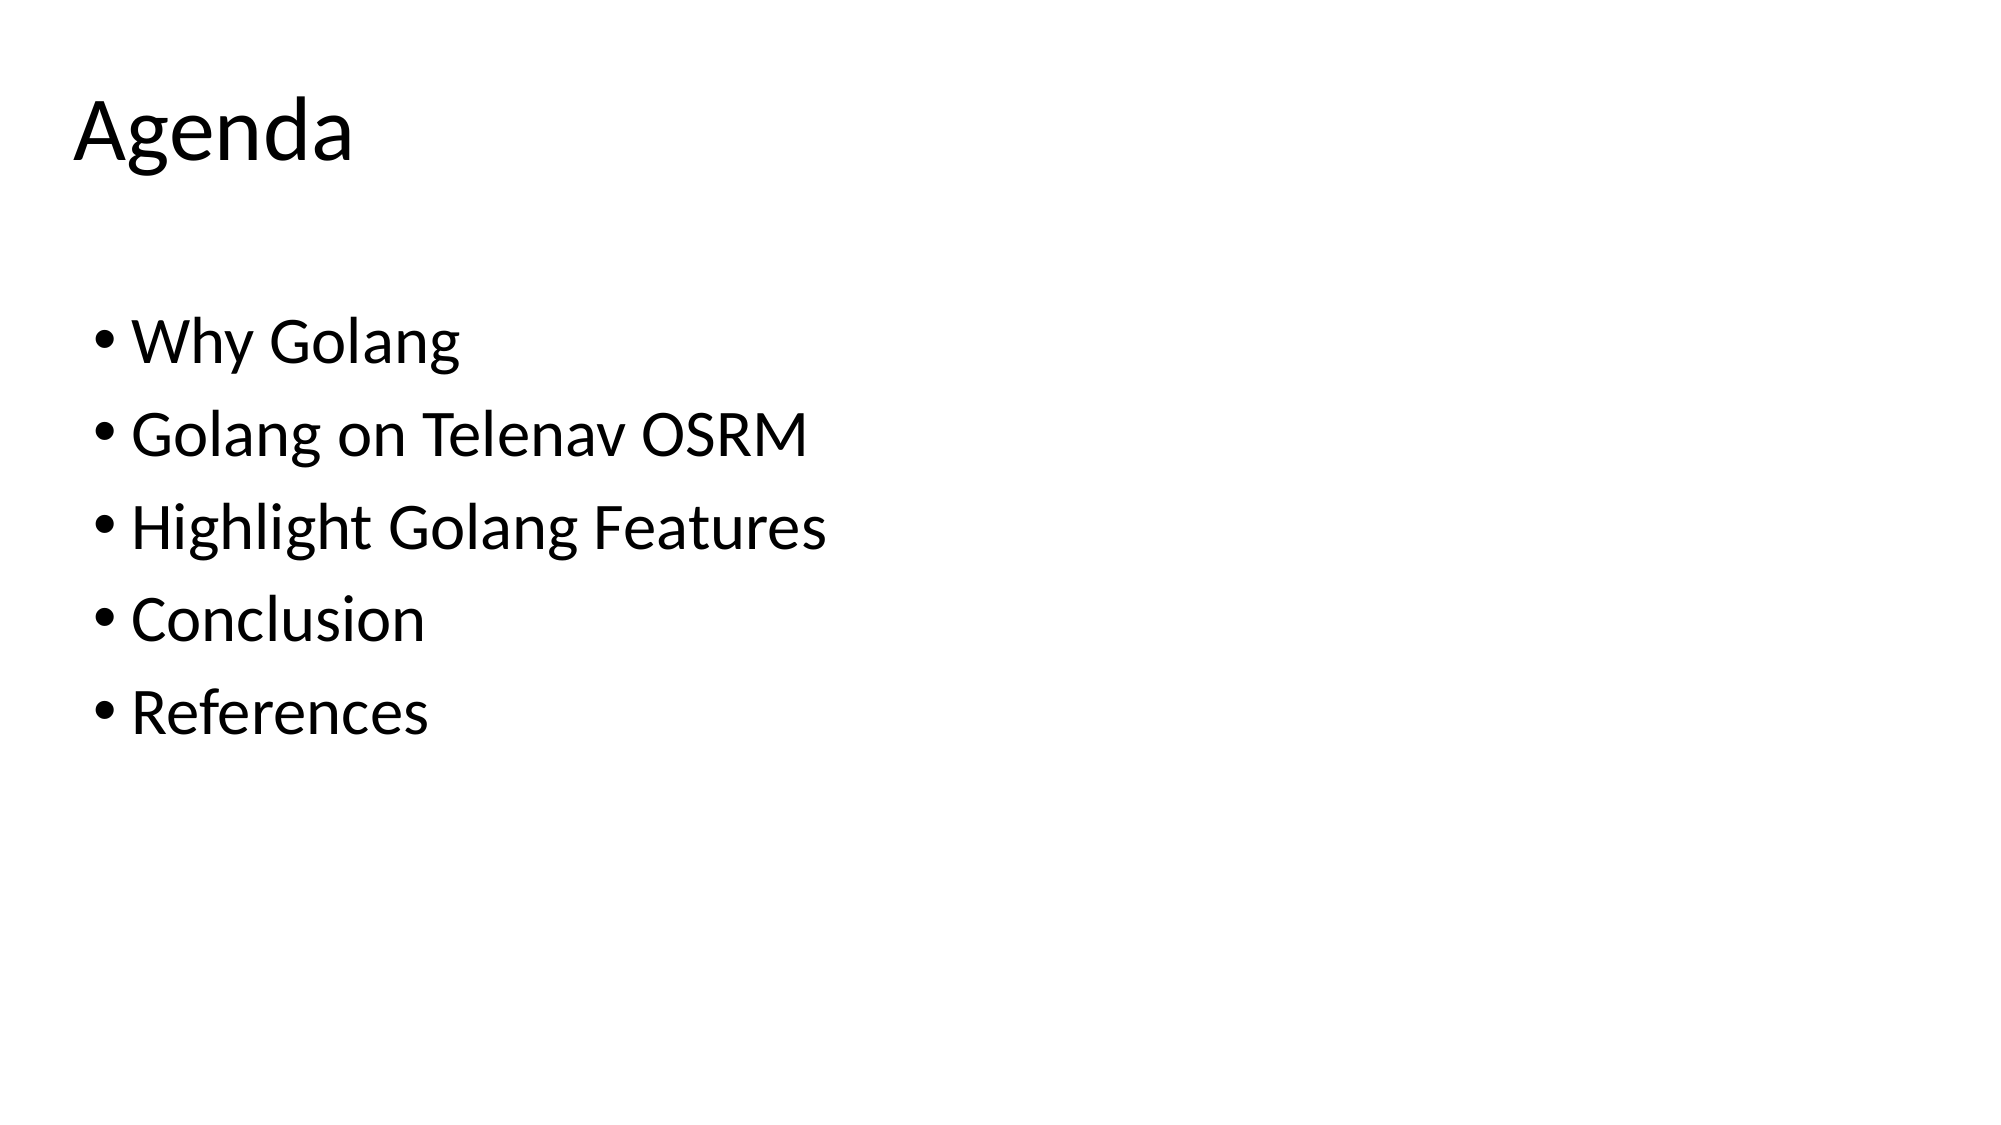

# Agenda

Why Golang
Golang on Telenav OSRM
Highlight Golang Features
Conclusion
References